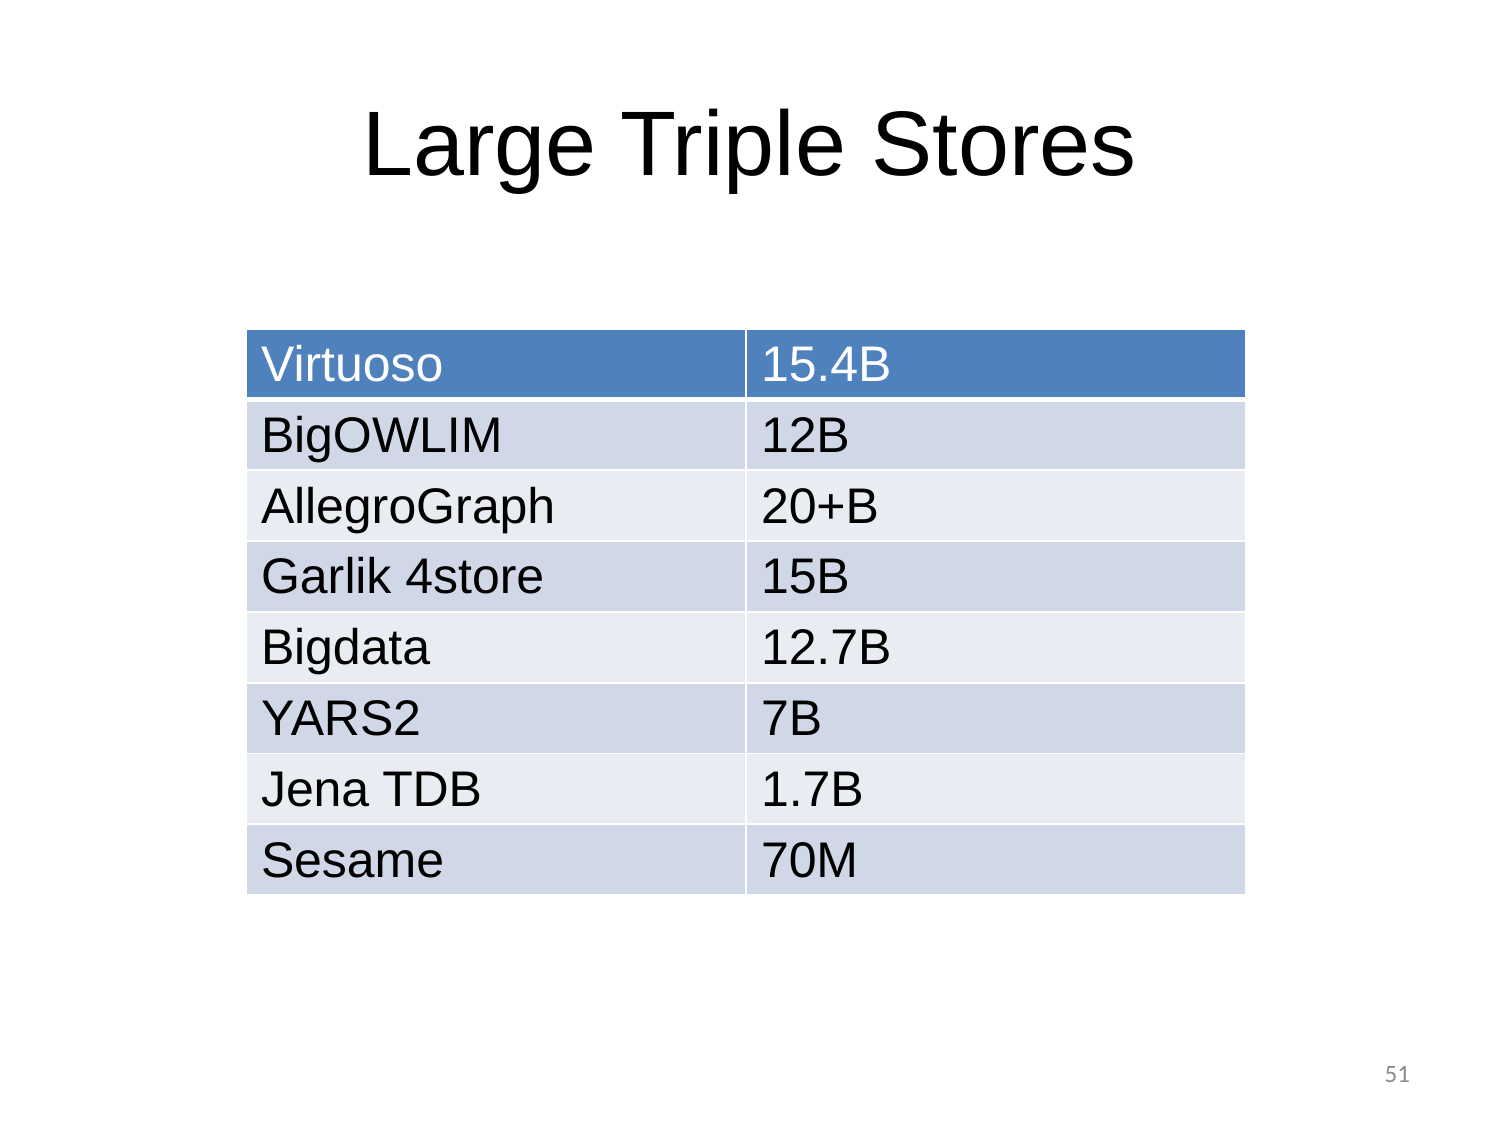

# Large Triple Stores
| Virtuoso | 15.4B |
| --- | --- |
| BigOWLIM | 12B |
| AllegroGraph | 20+B |
| Garlik 4store | 15B |
| Bigdata | 12.7B |
| YARS2 | 7B |
| Jena TDB | 1.7B |
| Sesame | 70M |
51